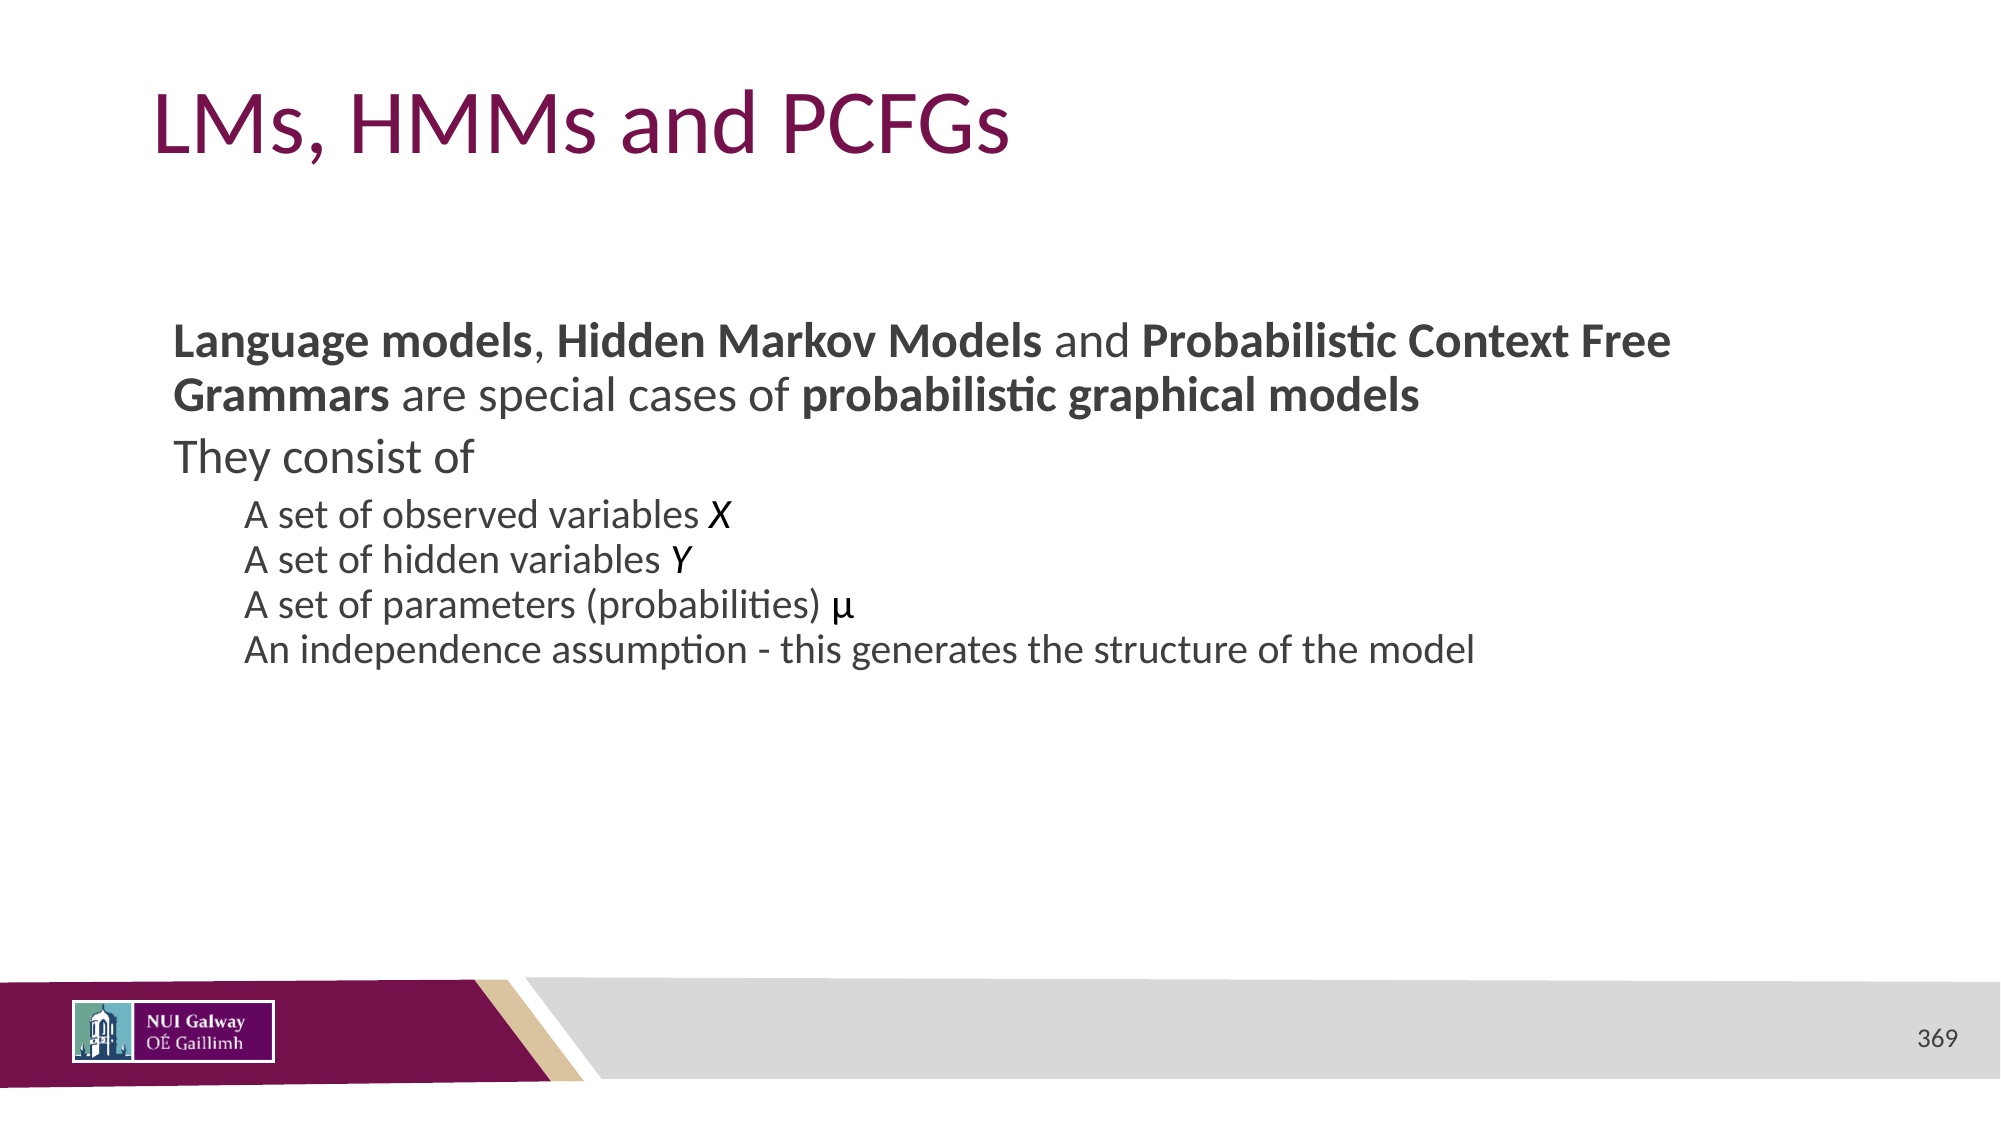

# LMs, HMMs and PCFGs
Language models, Hidden Markov Models and Probabilistic Context Free Grammars are special cases of probabilistic graphical models
They consist of
A set of observed variables X
A set of hidden variables Y
A set of parameters (probabilities) μ
An independence assumption - this generates the structure of the model
369